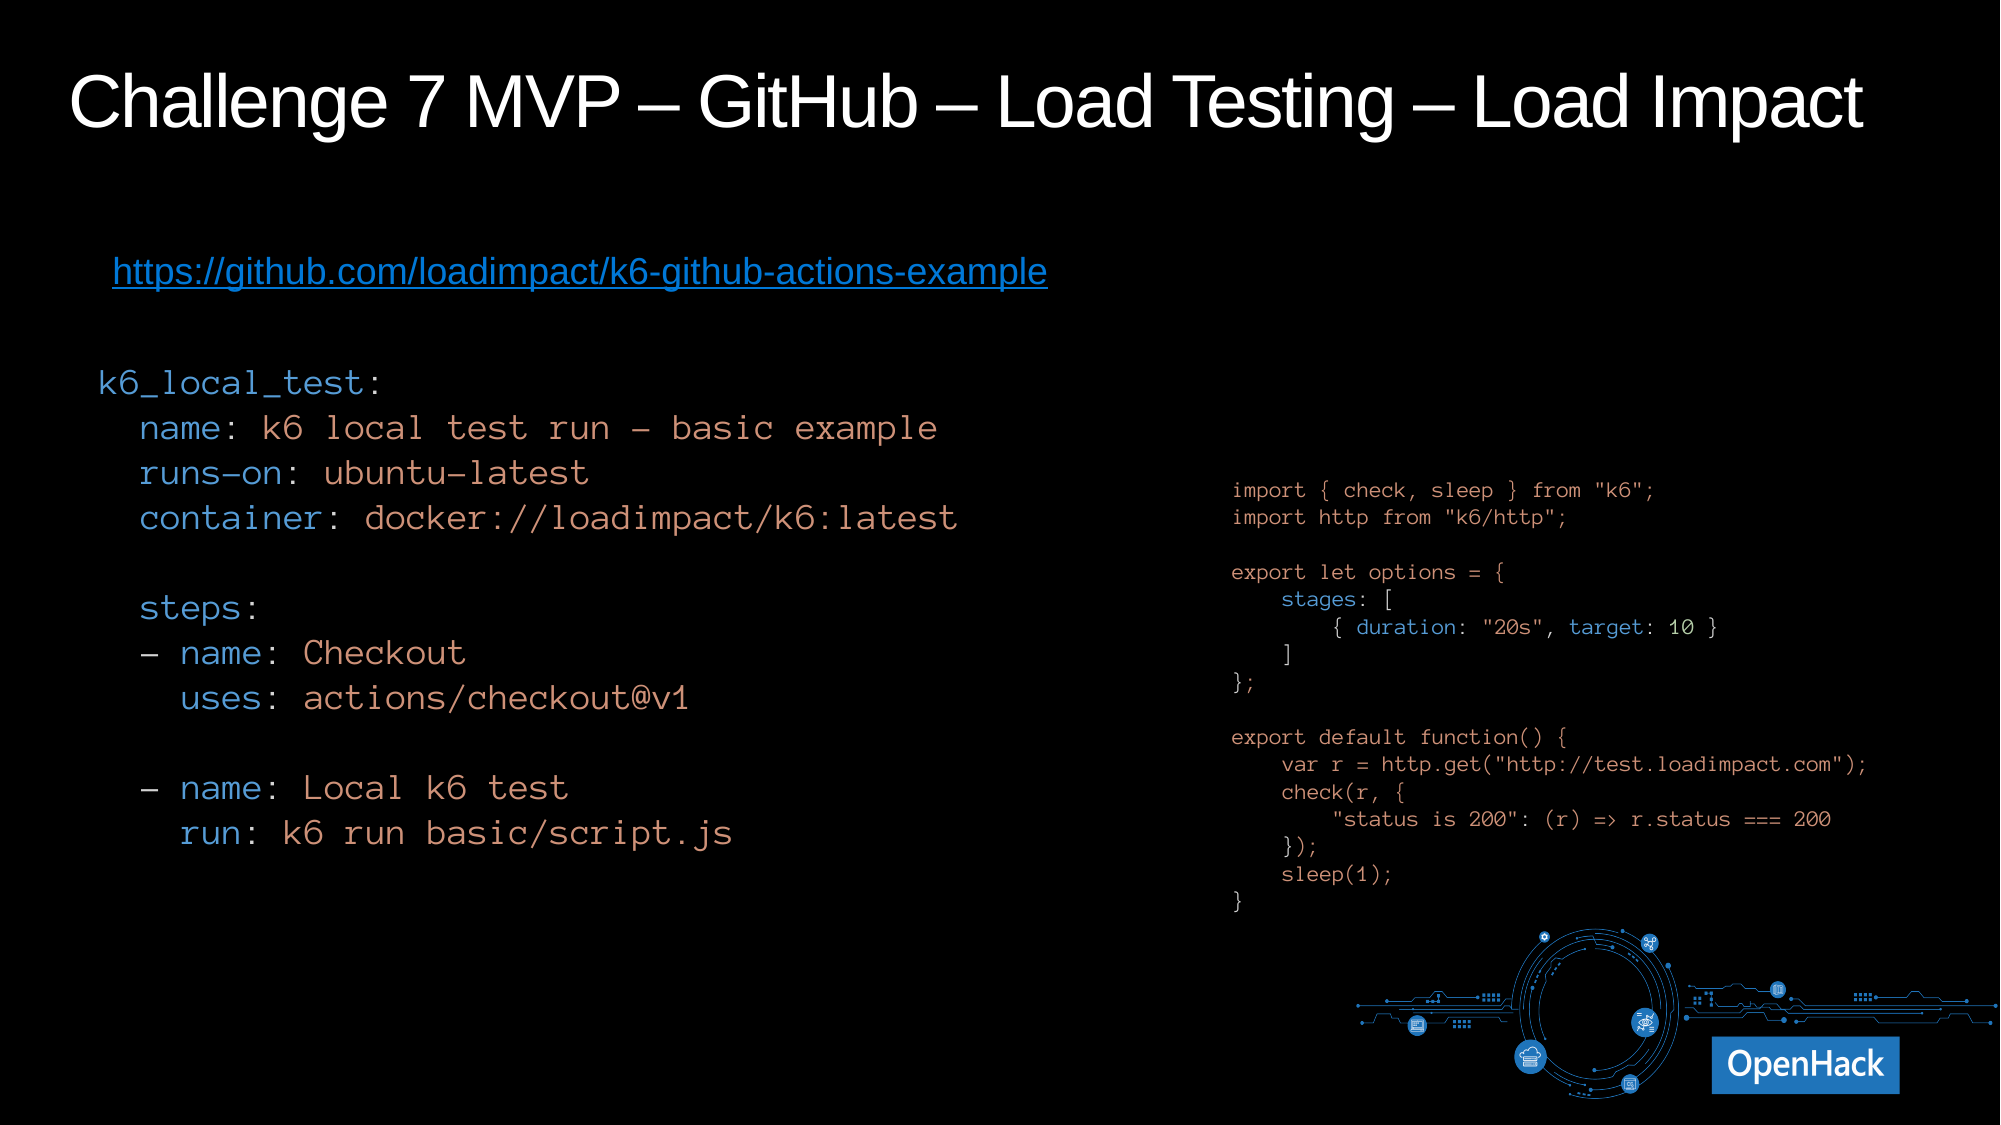

# Challenge 7 MVP – GitHub – Load Testing – Load Impact
https://github.com/loadimpact/k6-github-actions-example
  k6_local_test:
    name: k6 local test run - basic example
    runs-on: ubuntu-latest
    container: docker://loadimpact/k6:latest

    steps:
    - name: Checkout
      uses: actions/checkout@v1
    - name: Local k6 test
      run: k6 run basic/script.js

import { check, sleep } from "k6";
import http from "k6/http";
export let options = {
    stages: [
        { duration: "20s", target: 10 }
    ]
};
export default function() {
    var r = http.get("http://test.loadimpact.com");
    check(r, {
        "status is 200": (r) => r.status === 200
    });
    sleep(1);
}